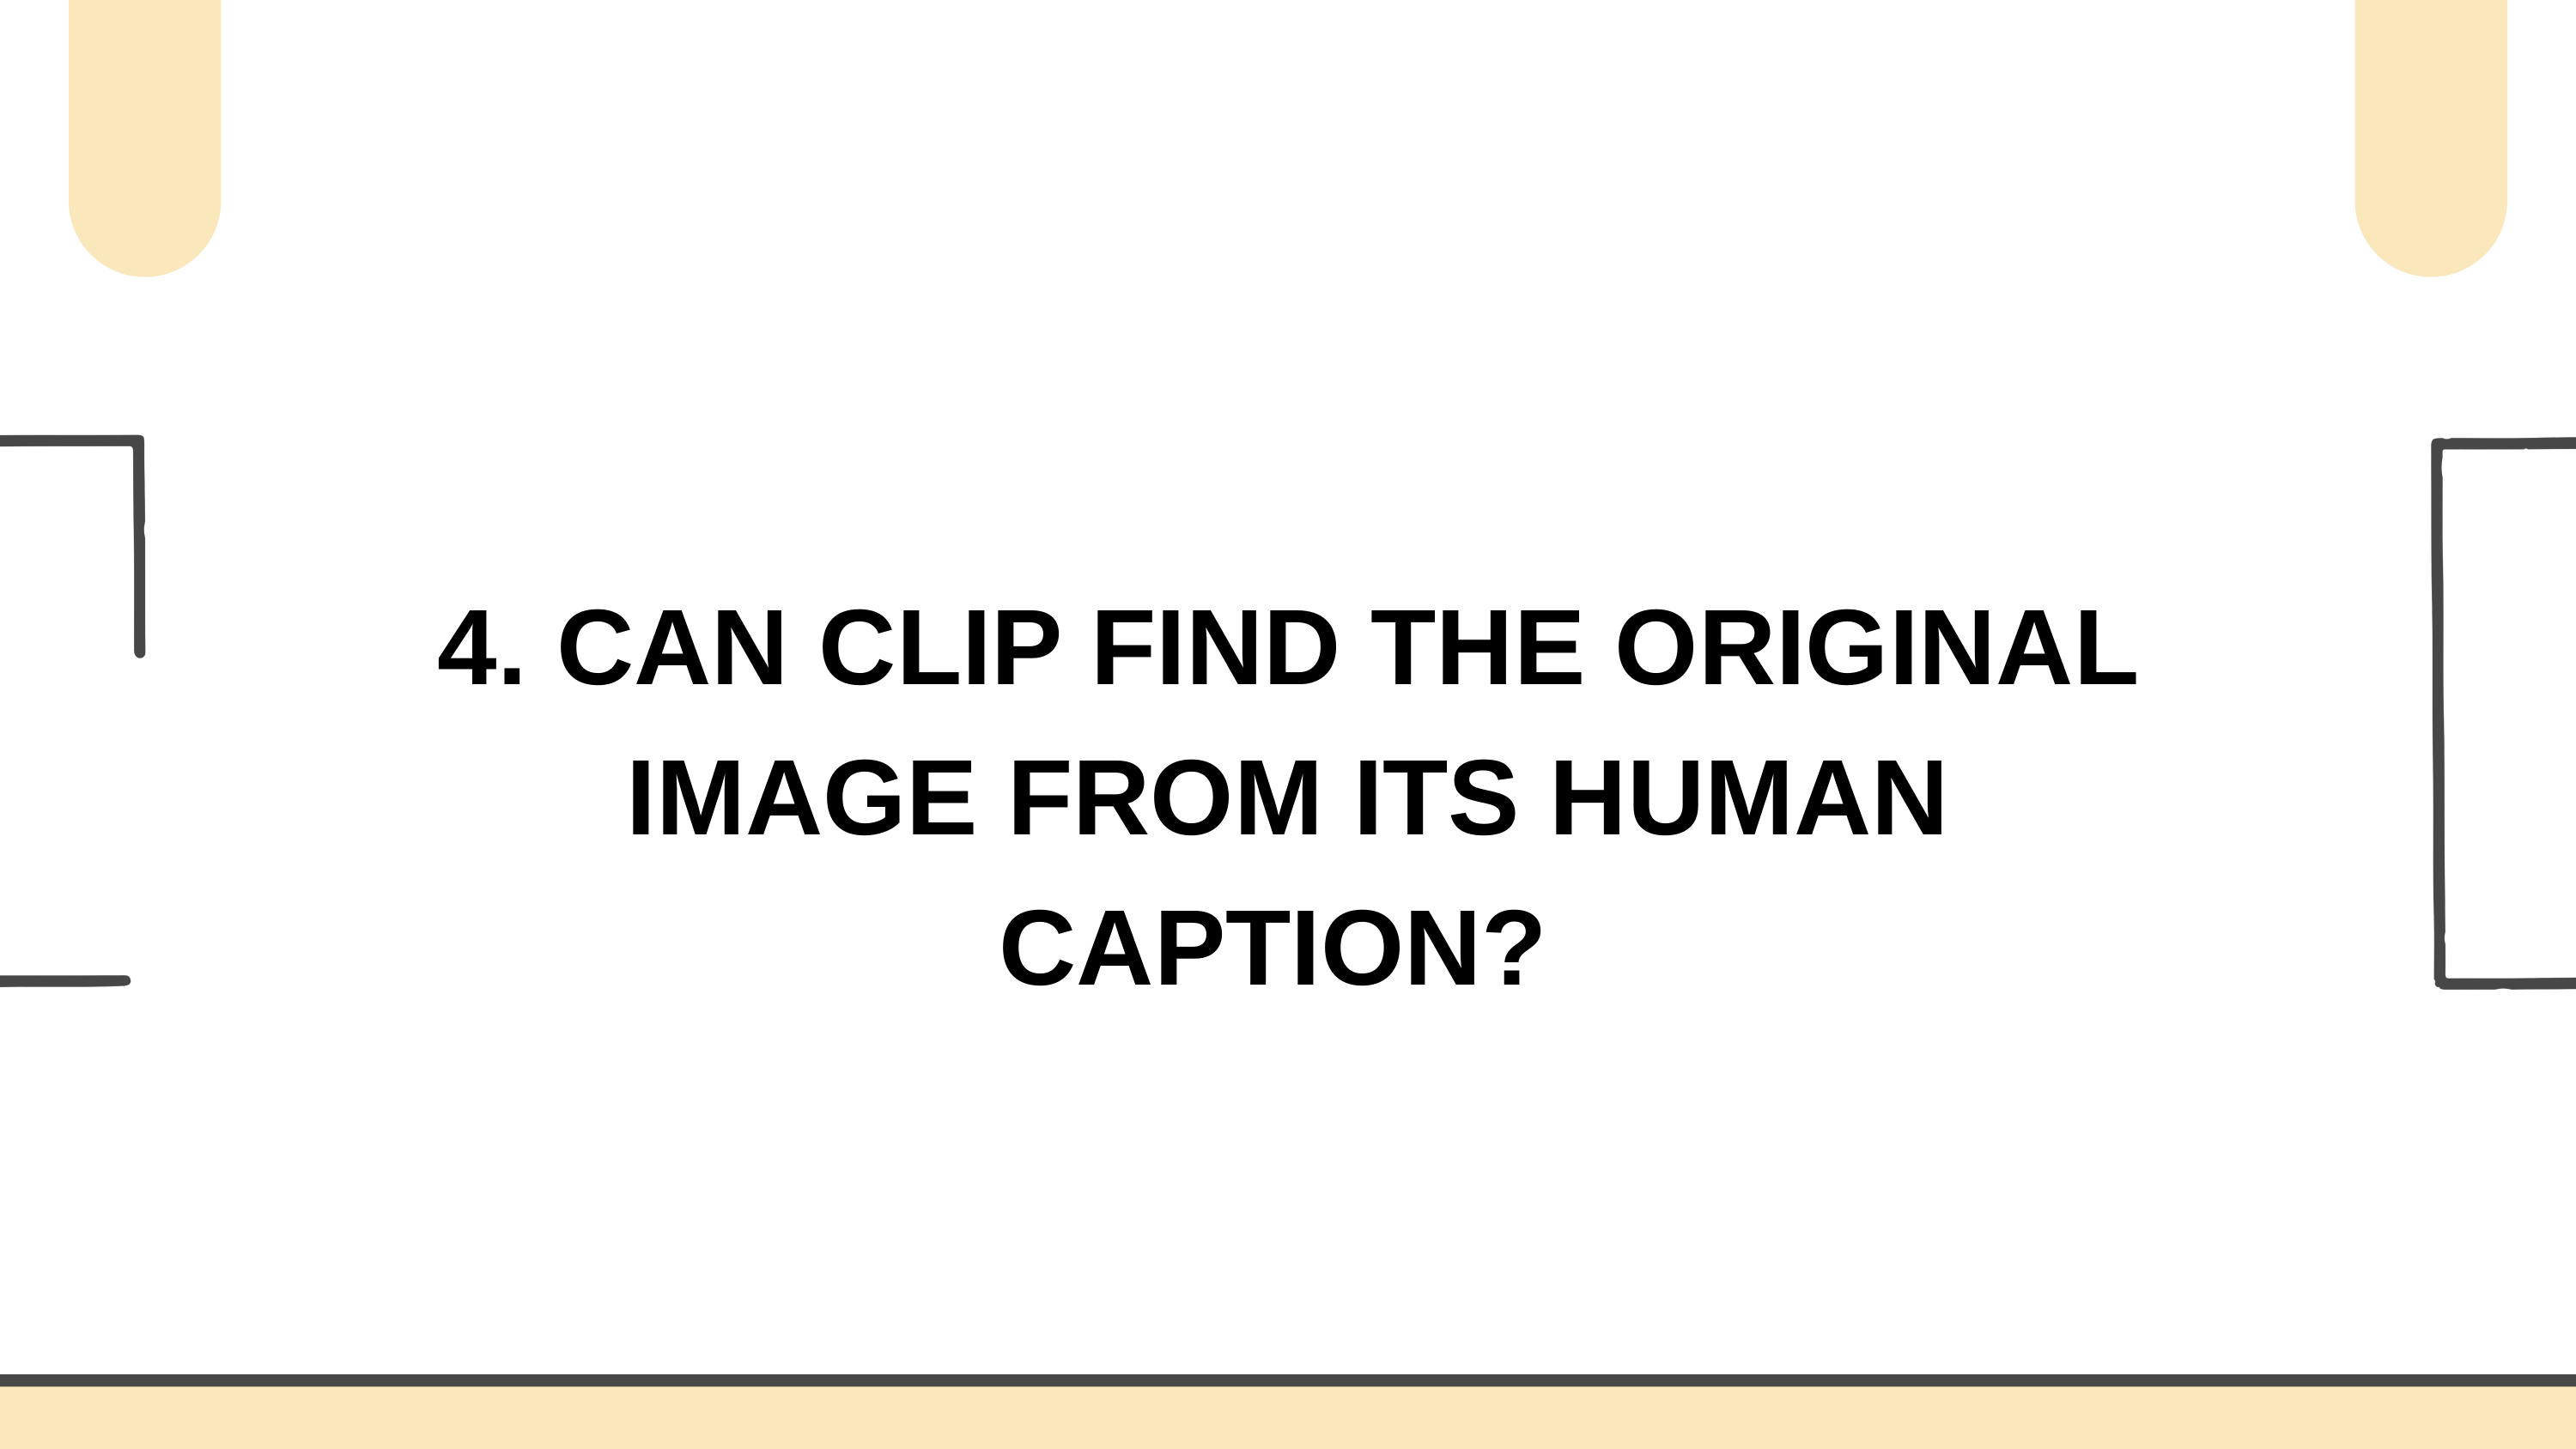

4. CAN CLIP FIND THE ORIGINAL IMAGE FROM ITS HUMAN CAPTION?